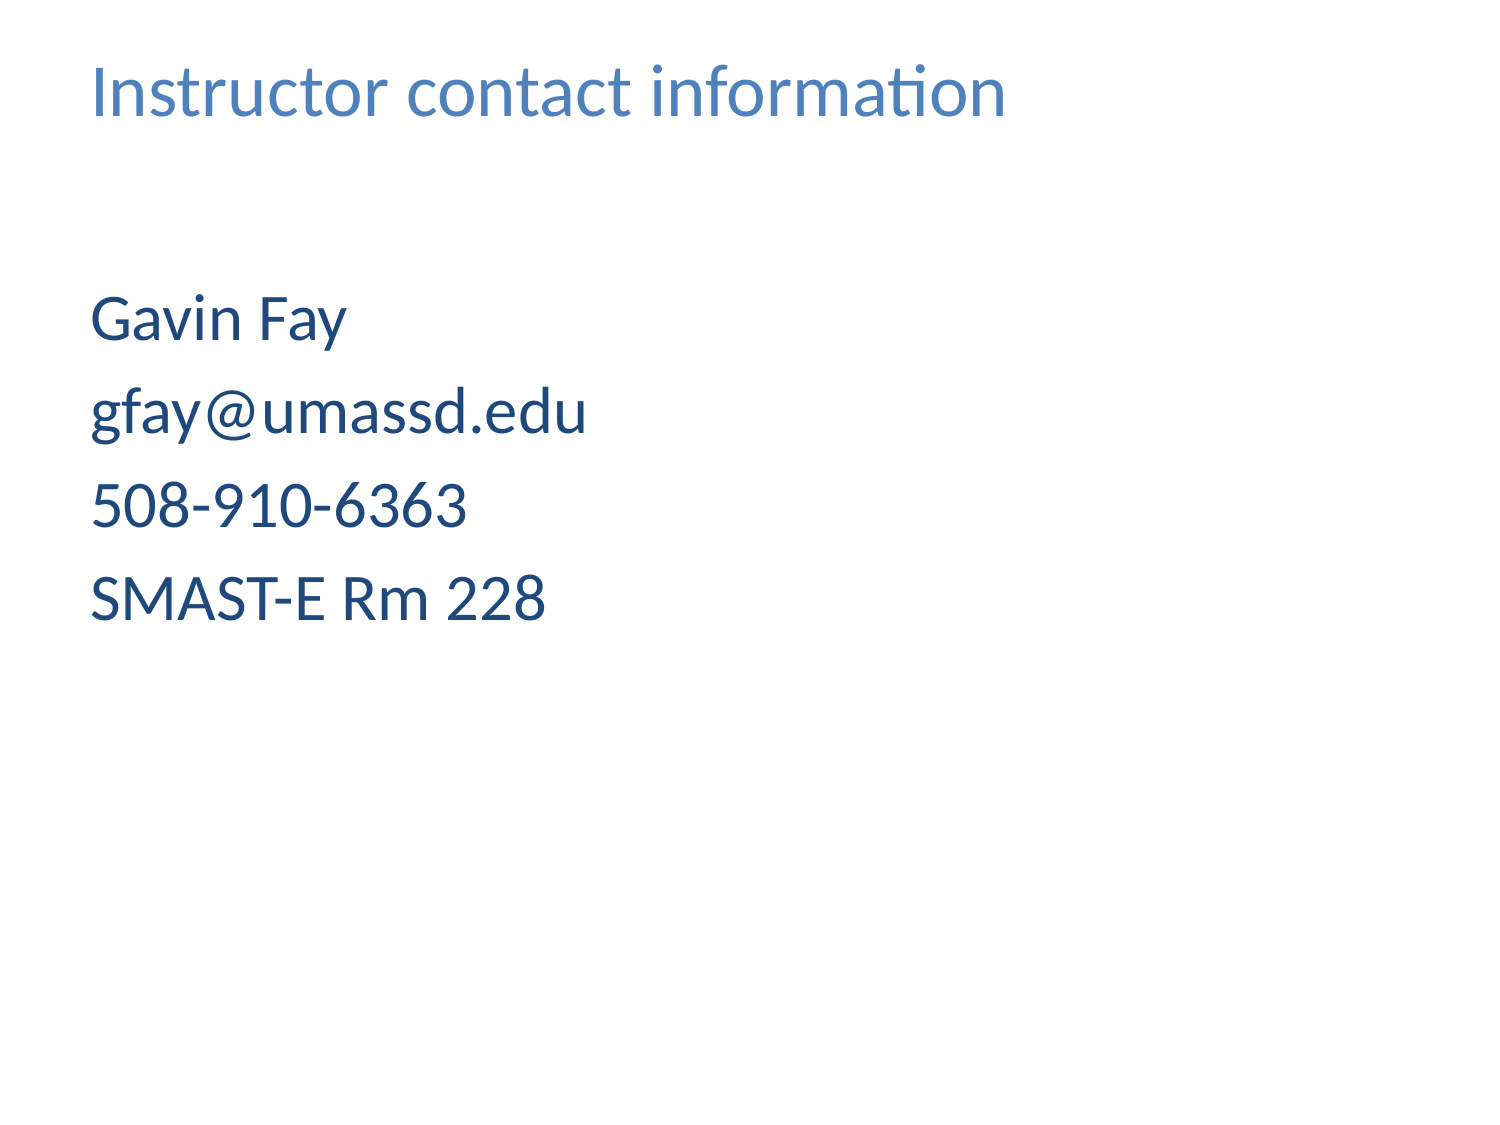

# Instructor contact information

Gavin Fay
gfay@umassd.edu
508-910-6363
SMAST-E Rm 228